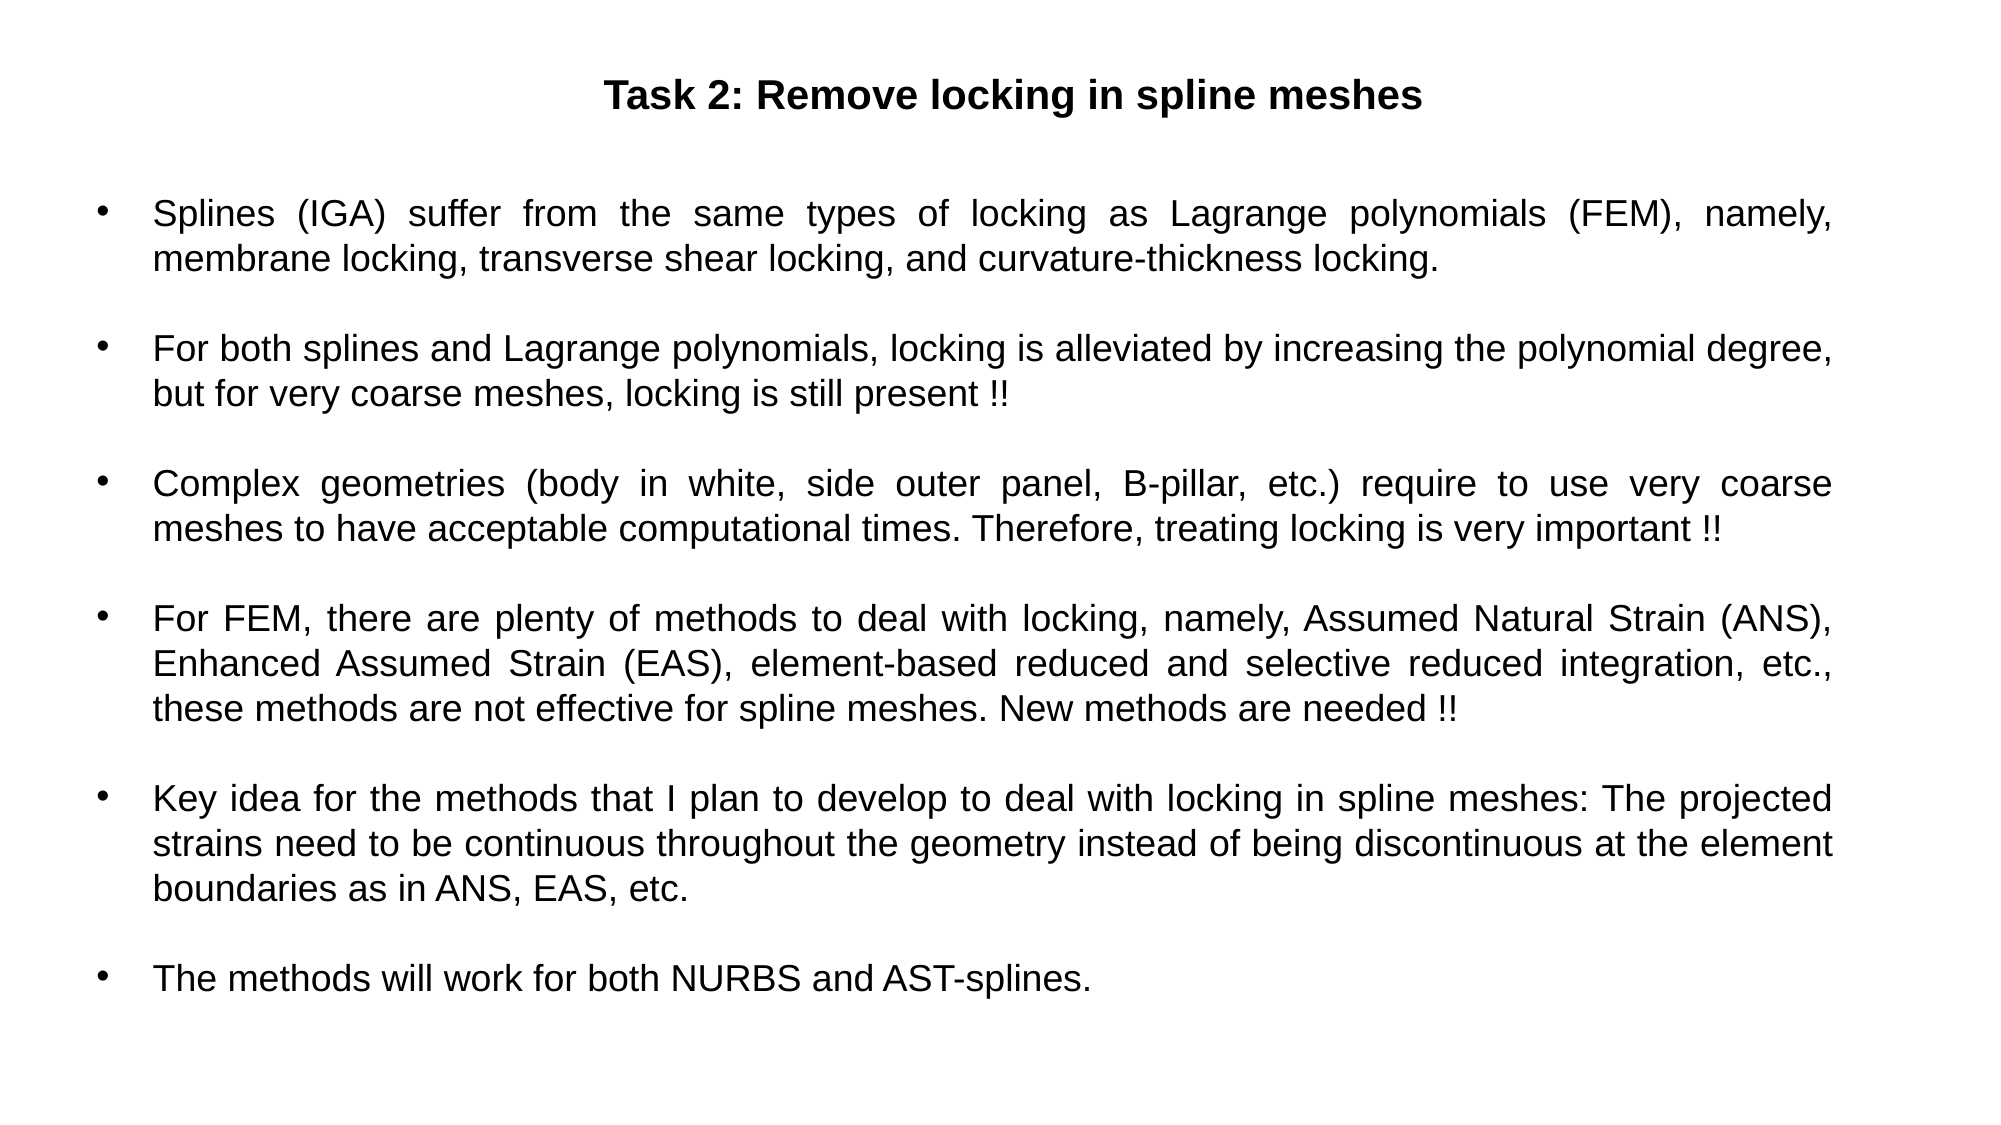

Task 2: Remove locking in spline meshes
Splines (IGA) suffer from the same types of locking as Lagrange polynomials (FEM), namely, membrane locking, transverse shear locking, and curvature-thickness locking.

For both splines and Lagrange polynomials, locking is alleviated by increasing the polynomial degree, but for very coarse meshes, locking is still present !!

Complex geometries (body in white, side outer panel, B-pillar, etc.) require to use very coarse meshes to have acceptable computational times. Therefore, treating locking is very important !!

For FEM, there are plenty of methods to deal with locking, namely, Assumed Natural Strain (ANS), Enhanced Assumed Strain (EAS), element-based reduced and selective reduced integration, etc., these methods are not effective for spline meshes. New methods are needed !!

Key idea for the methods that I plan to develop to deal with locking in spline meshes: The projected strains need to be continuous throughout the geometry instead of being discontinuous at the element boundaries as in ANS, EAS, etc.

The methods will work for both NURBS and AST-splines.